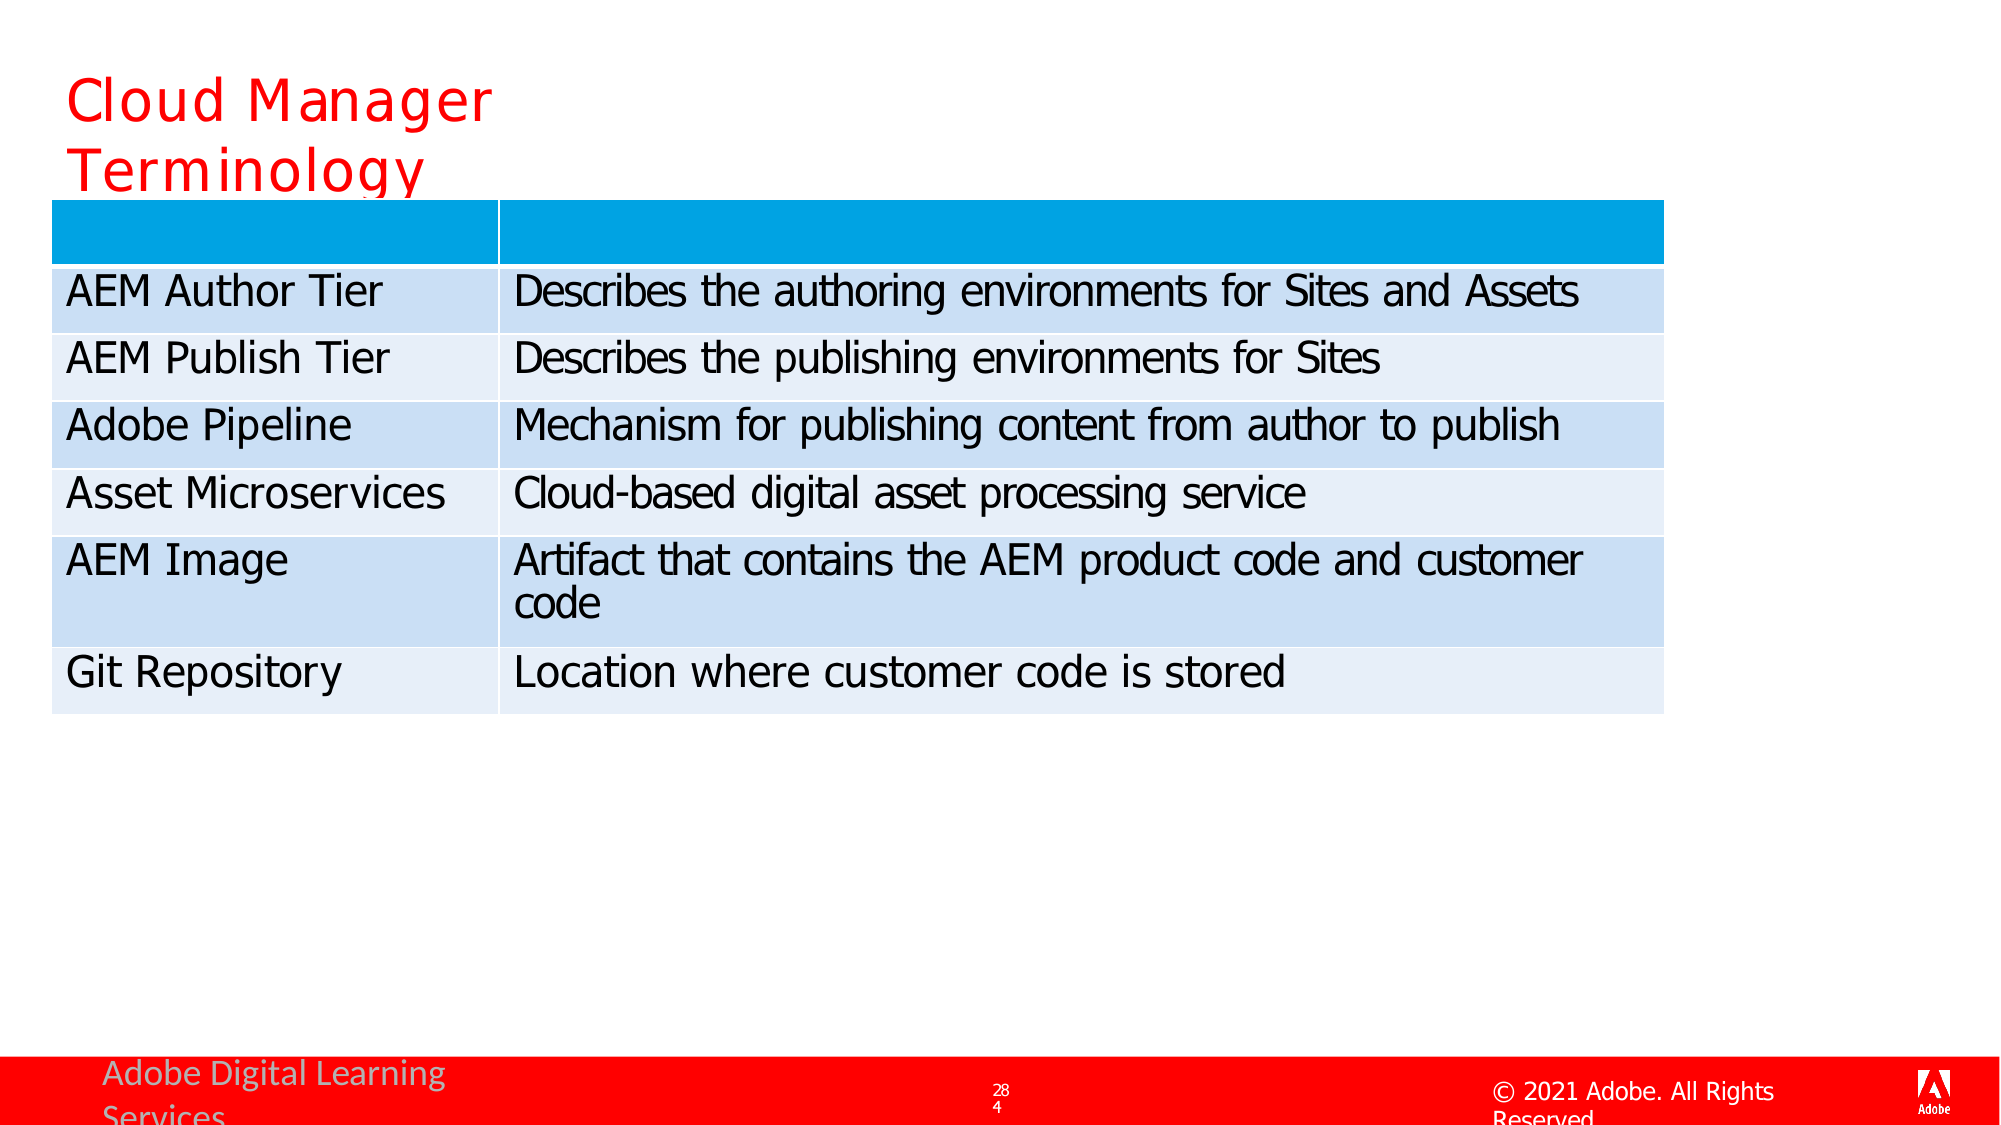

# Cloud Manager Terminology
|  |  |
| --- | --- |
| AEM Author Tier | Describes the authoring environments for Sites and Assets |
| AEM Publish Tier | Describes the publishing environments for Sites |
| Adobe Pipeline | Mechanism for publishing content from author to publish |
| Asset Microservices | Cloud-based digital asset processing service |
| AEM Image | Artifact that contains the AEM product code and customer code |
| Git Repository | Location where customer code is stored |
Adobe Digital Learning Services
© 2021 Adobe. All Rights Reserved
284